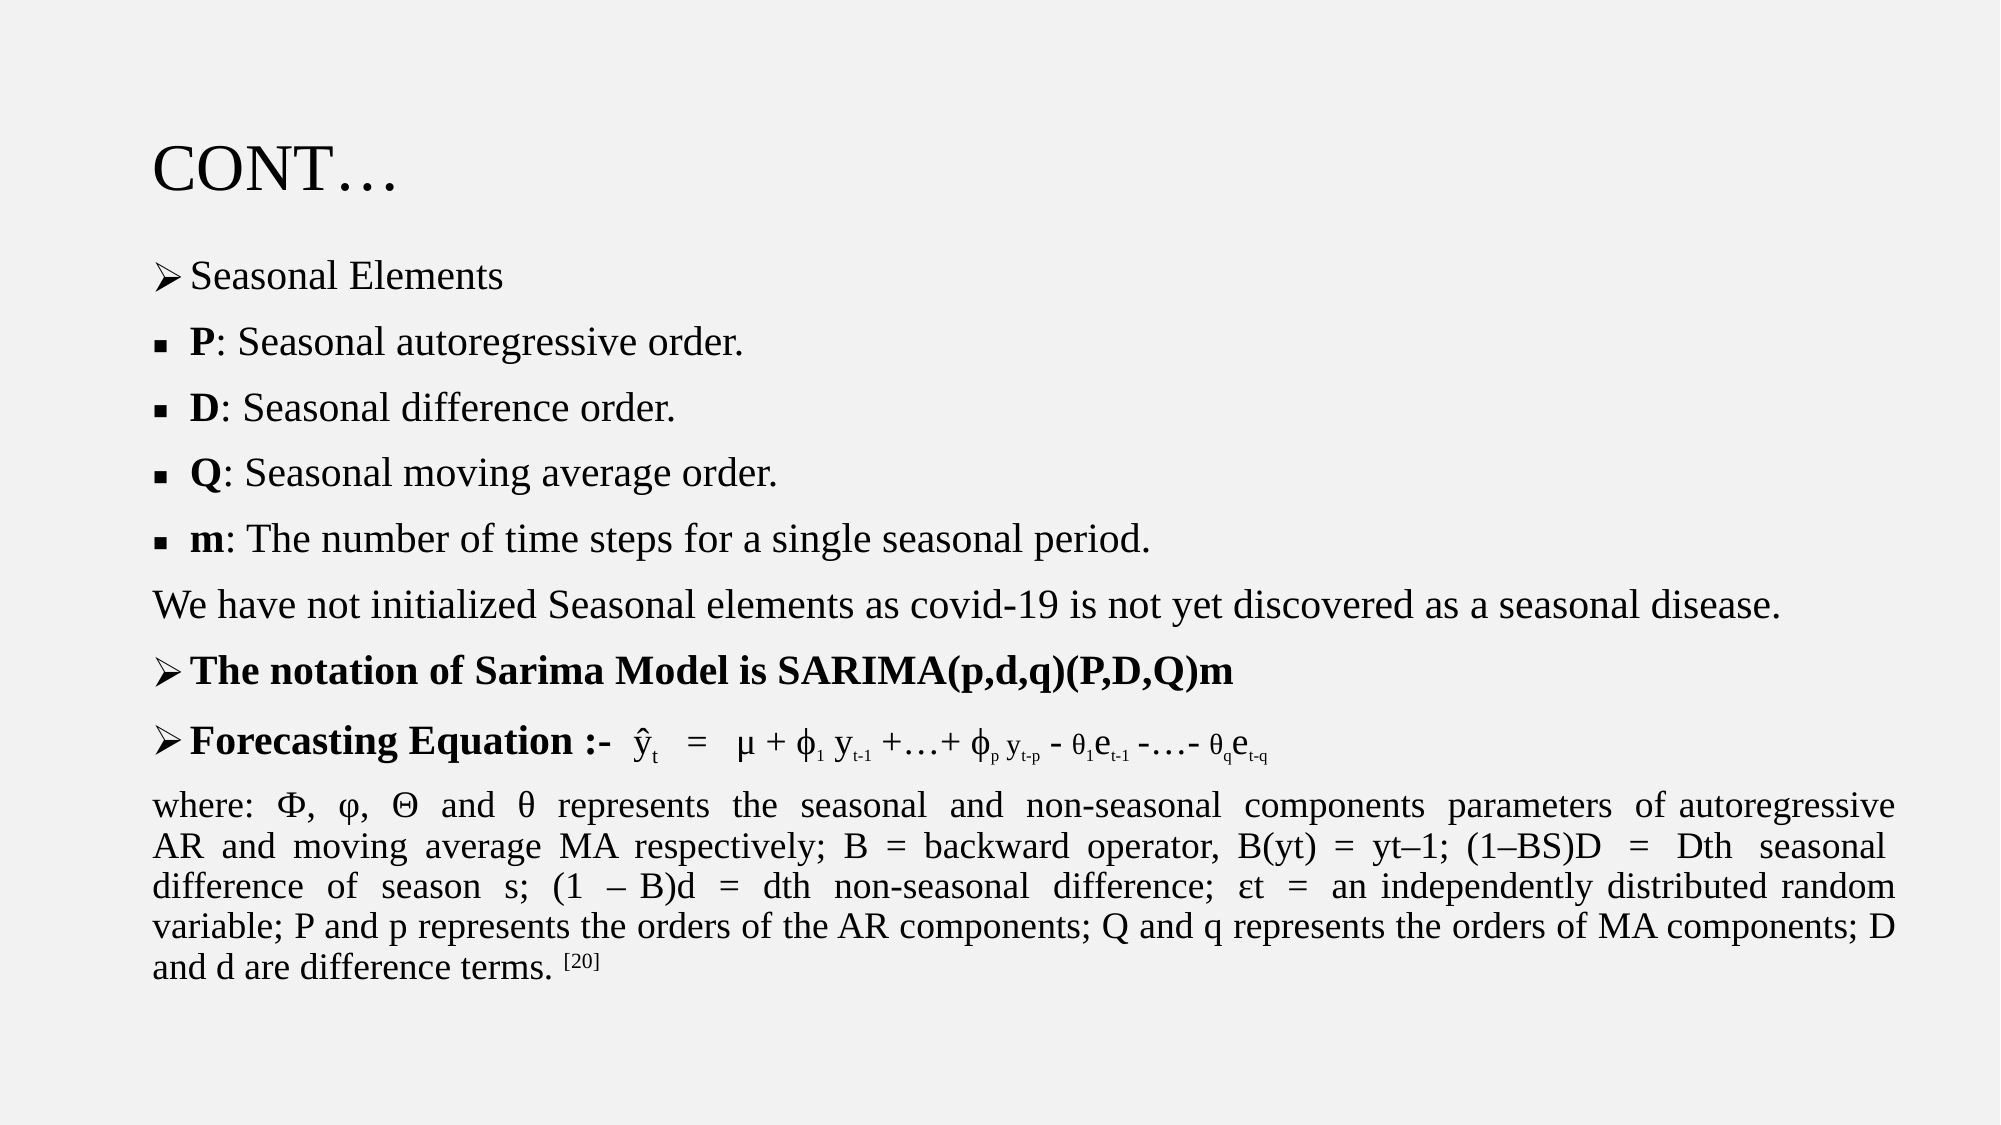

# CONT…
Seasonal Elements
P: Seasonal autoregressive order.
D: Seasonal difference order.
Q: Seasonal moving average order.
m: The number of time steps for a single seasonal period.
We have not initialized Seasonal elements as covid-19 is not yet discovered as a seasonal disease.
The notation of Sarima Model is SARIMA(p,d,q)(P,D,Q)m
Forecasting Equation :-  ŷt   =   μ + ϕ1 yt-1 +…+ ϕp yt-p - θ1et-1 -…- θqet-q
where:  Ф,  φ,  Θ  and  θ  represents  the  seasonal  and  non-seasonal  components  parameters  of autoregressive AR and moving average MA respectively; B = backward operator, B(yt) = yt–1; (1–BS)D  =  Dth  seasonal  difference  of  season  s;  (1  – B)d  =  dth  non-seasonal  difference;  εt  =  an independently distributed random variable; P and p represents the orders of the AR components; Q and q represents the orders of MA components; D and d are difference terms. [20]